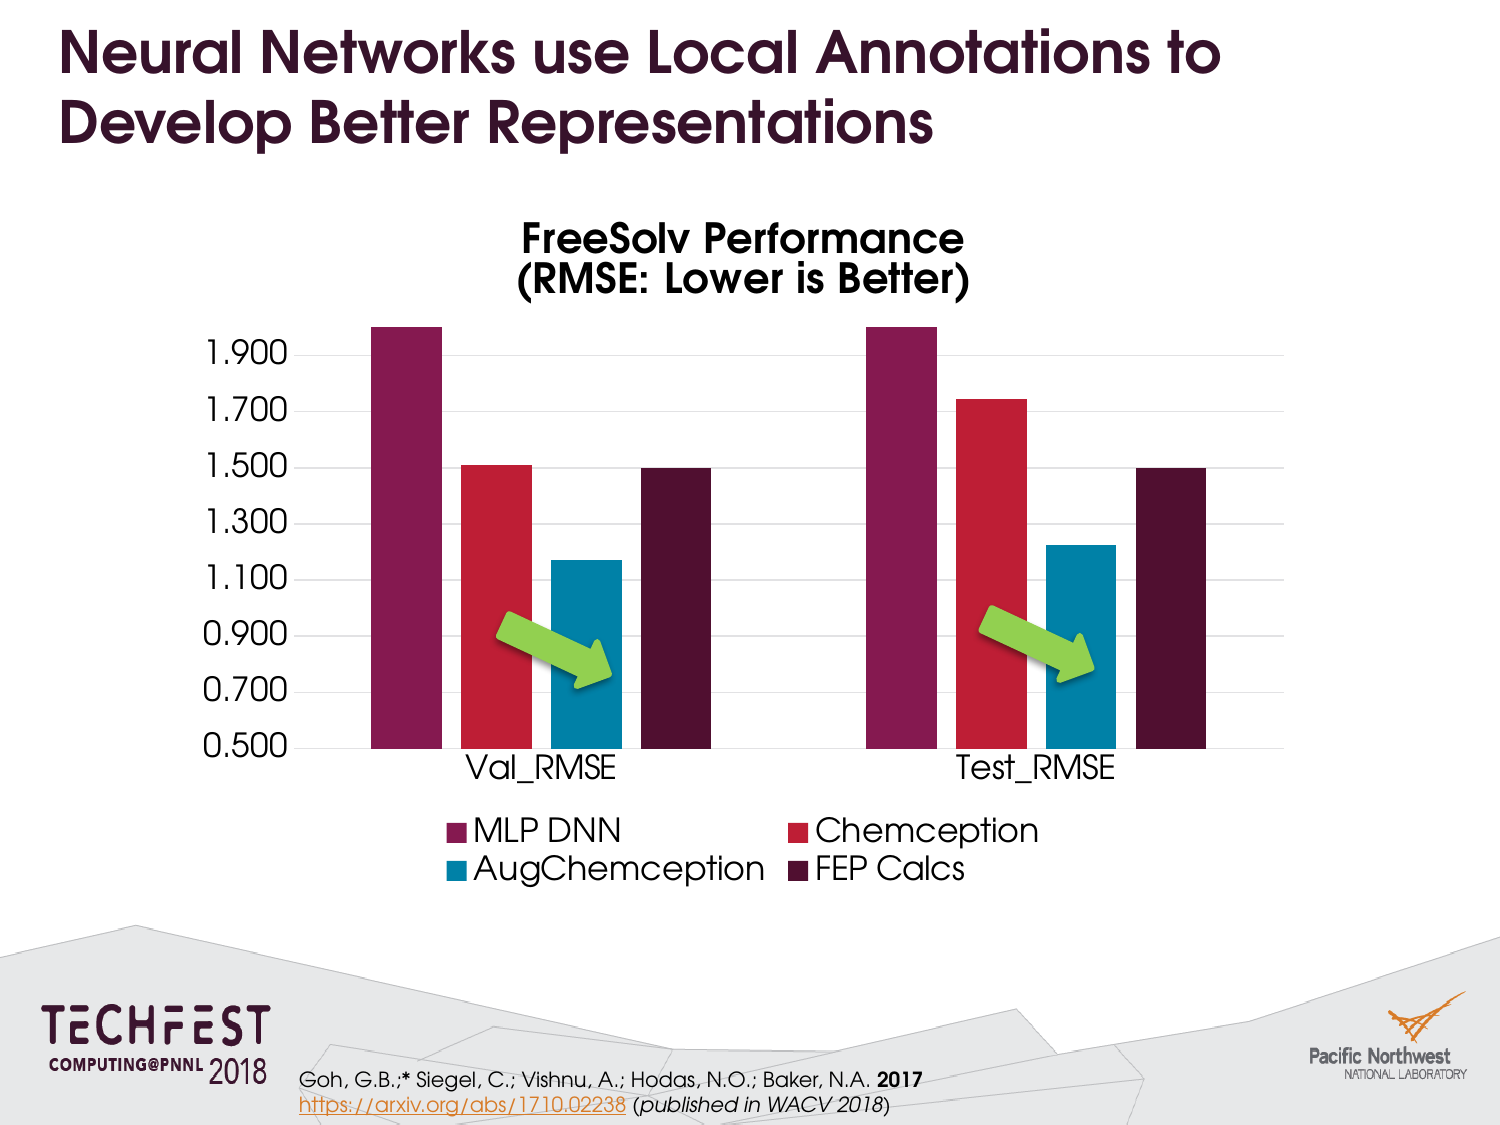

# Neural Networks use Local Annotations to Develop Better Representations

### Chart: FreeSolv Performance
(RMSE: Lower is Better)

| Category | MLP DNN | Chemception | AugChemception | FEP Calcs |
|---|---|---|---|---|
| Val_RMSE | 2.0 | 1.51 | 1.172 | 1.5 |
| Test_RMSE | 2.0 | 1.746 | 1.223 | 1.5 |

Goh, G.B.;* Siegel, C.; Vishnu, A.; Hodas, N.O.; Baker, N.A. 2017
https://arxiv.org/abs/1710.02238 (published in WACV 2018)